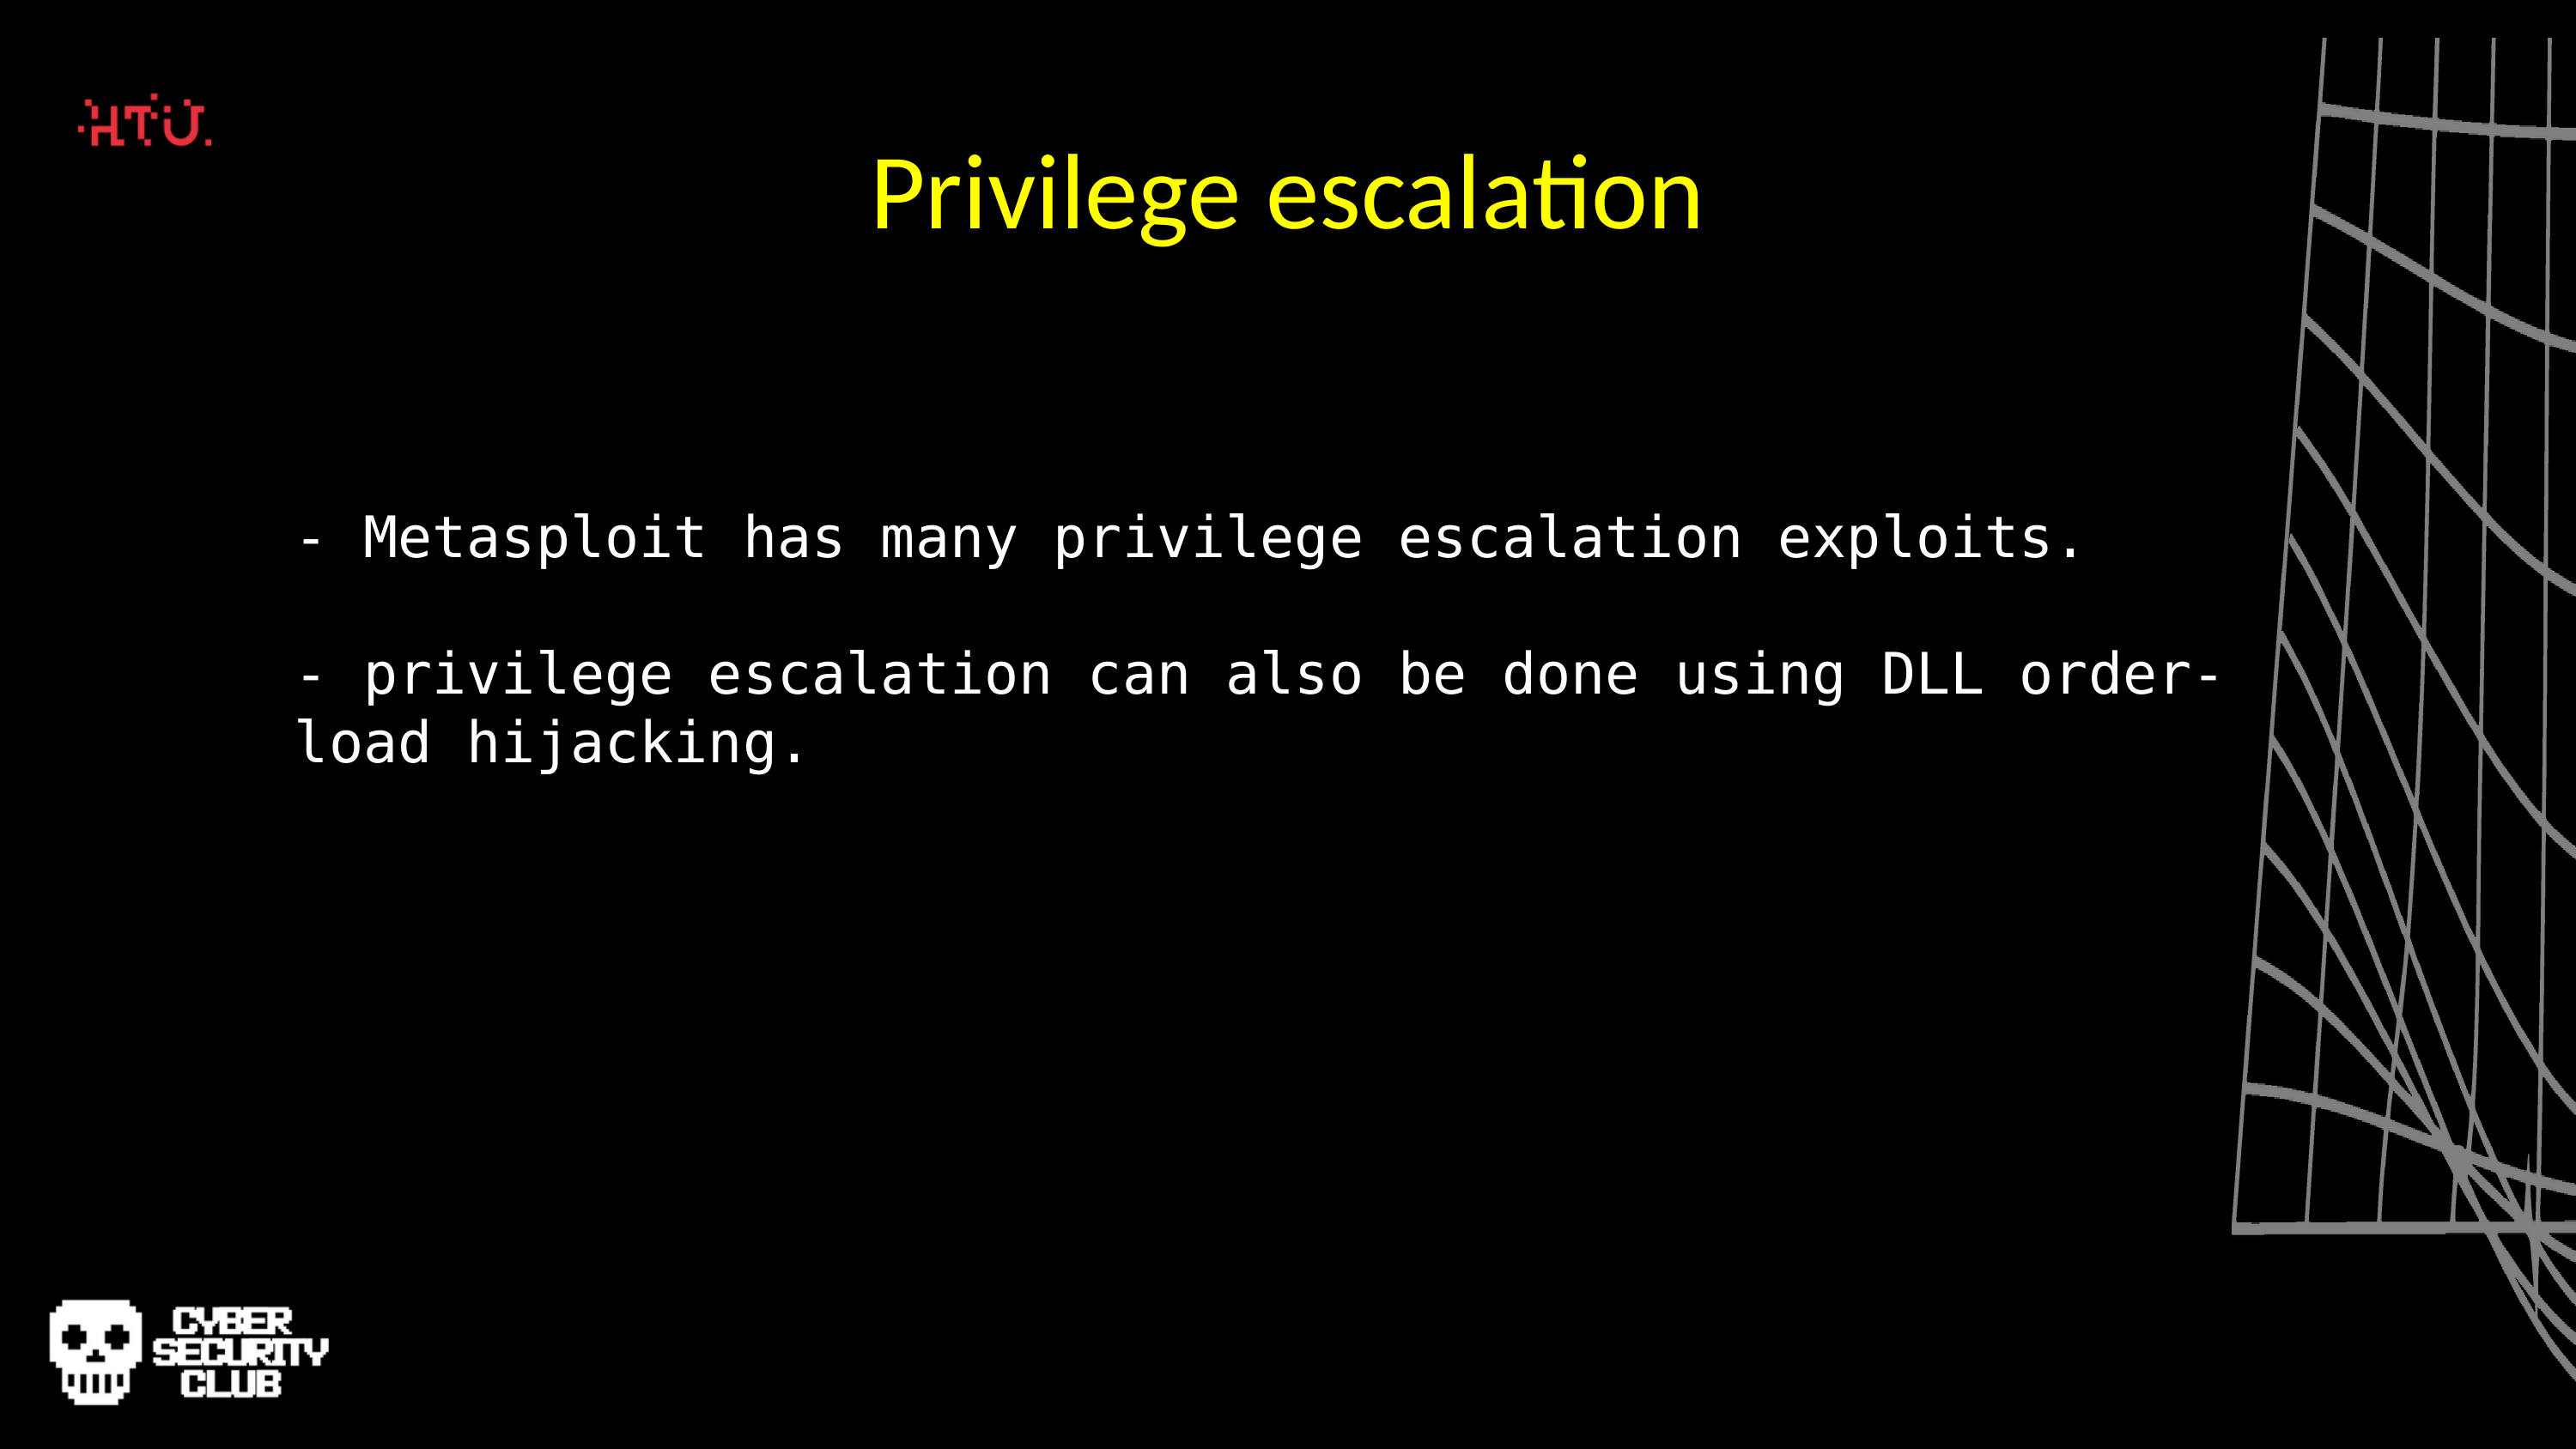

Privilege escalation

- Metasploit has many privilege escalation exploits.

- privilege escalation can also be done using DLL order-load hijacking.